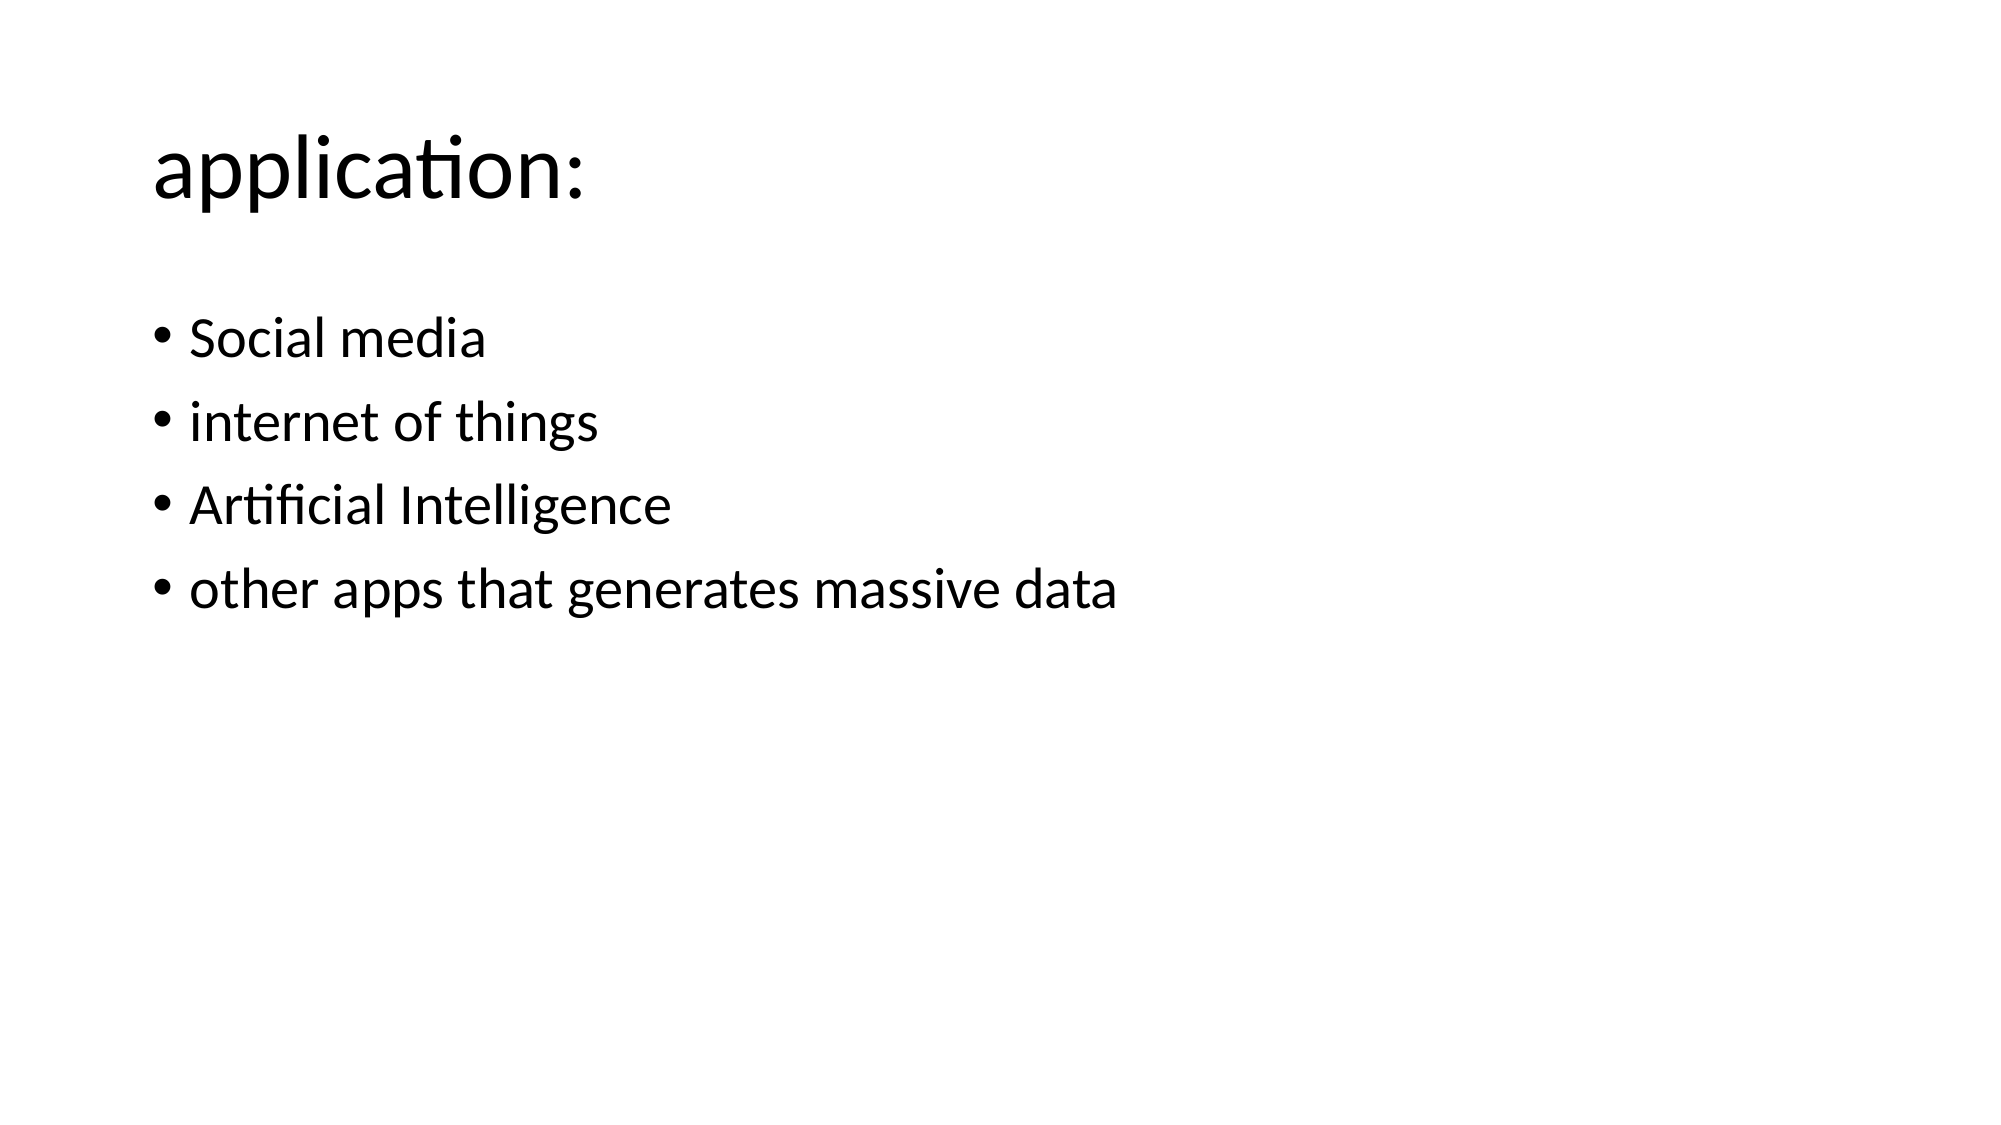

# application:
Social media
internet of things
Artificial Intelligence
other apps that generates massive data